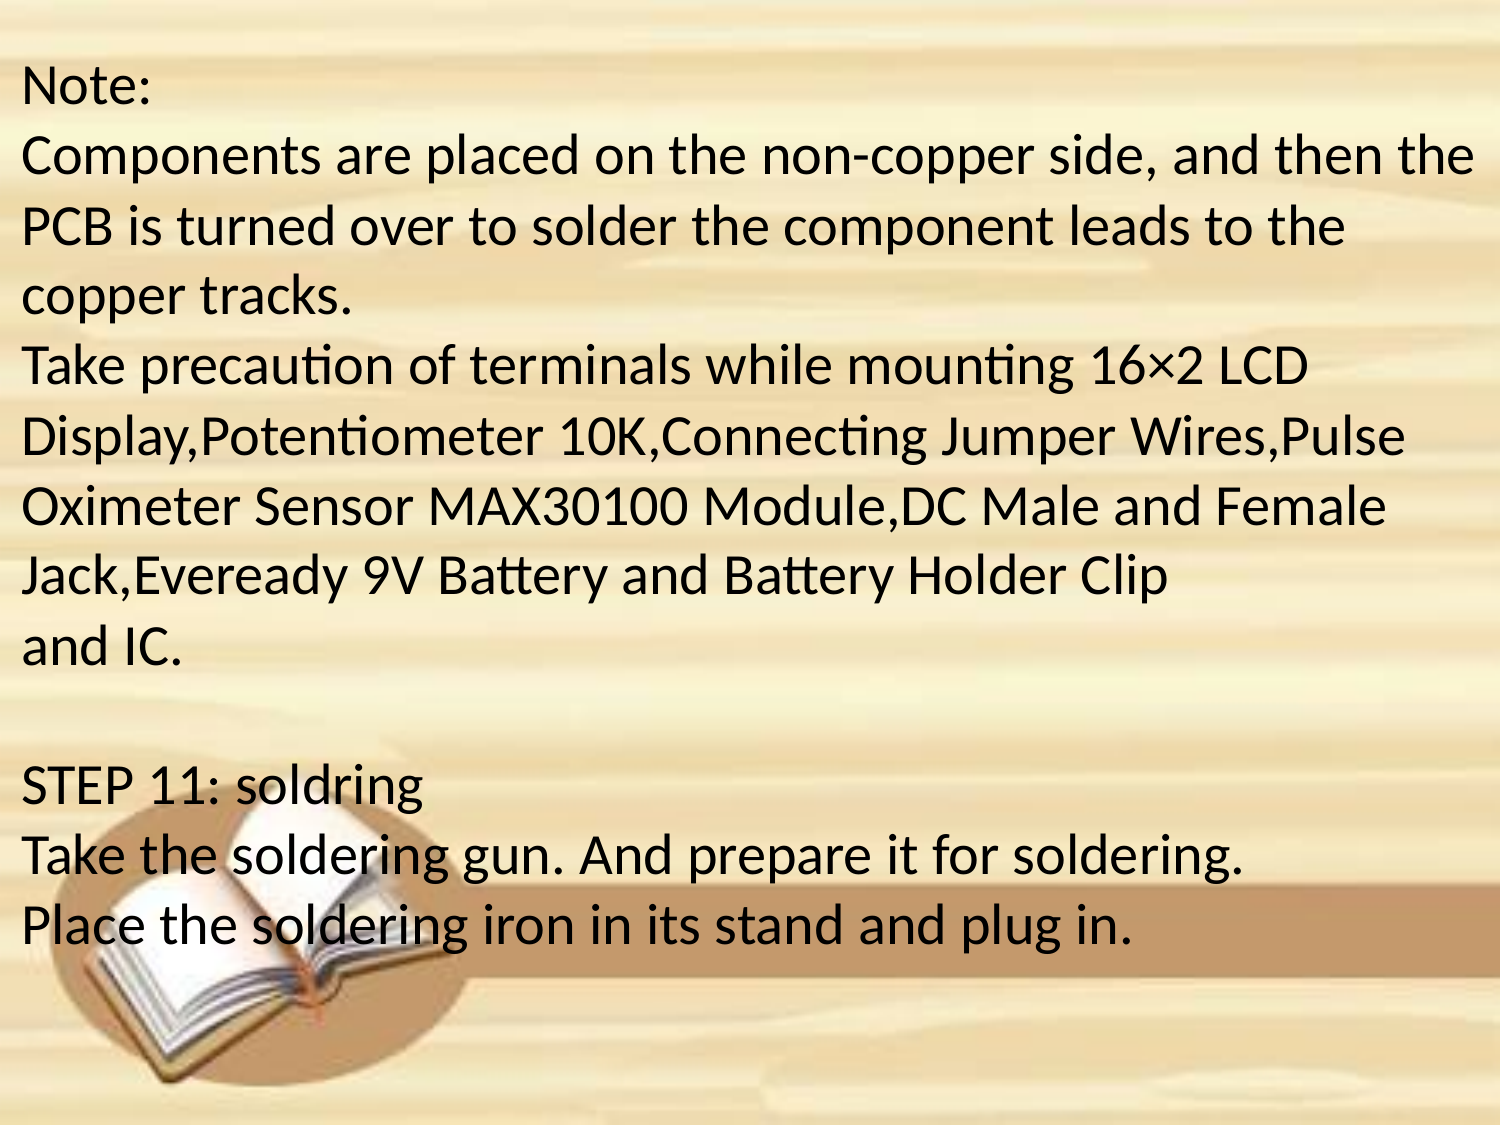

Note:
Components are placed on the non-copper side, and then the PCB is turned over to solder the component leads to the copper tracks.
Take precaution of terminals while mounting 16×2 LCD Display,Potentiometer 10K,Connecting Jumper Wires,Pulse Oximeter Sensor MAX30100 Module,DC Male and Female Jack,Eveready 9V Battery and Battery Holder Clip
and IC.

STEP 11: soldring
Take the soldering gun. And prepare it for soldering.
Place the soldering iron in its stand and plug in.